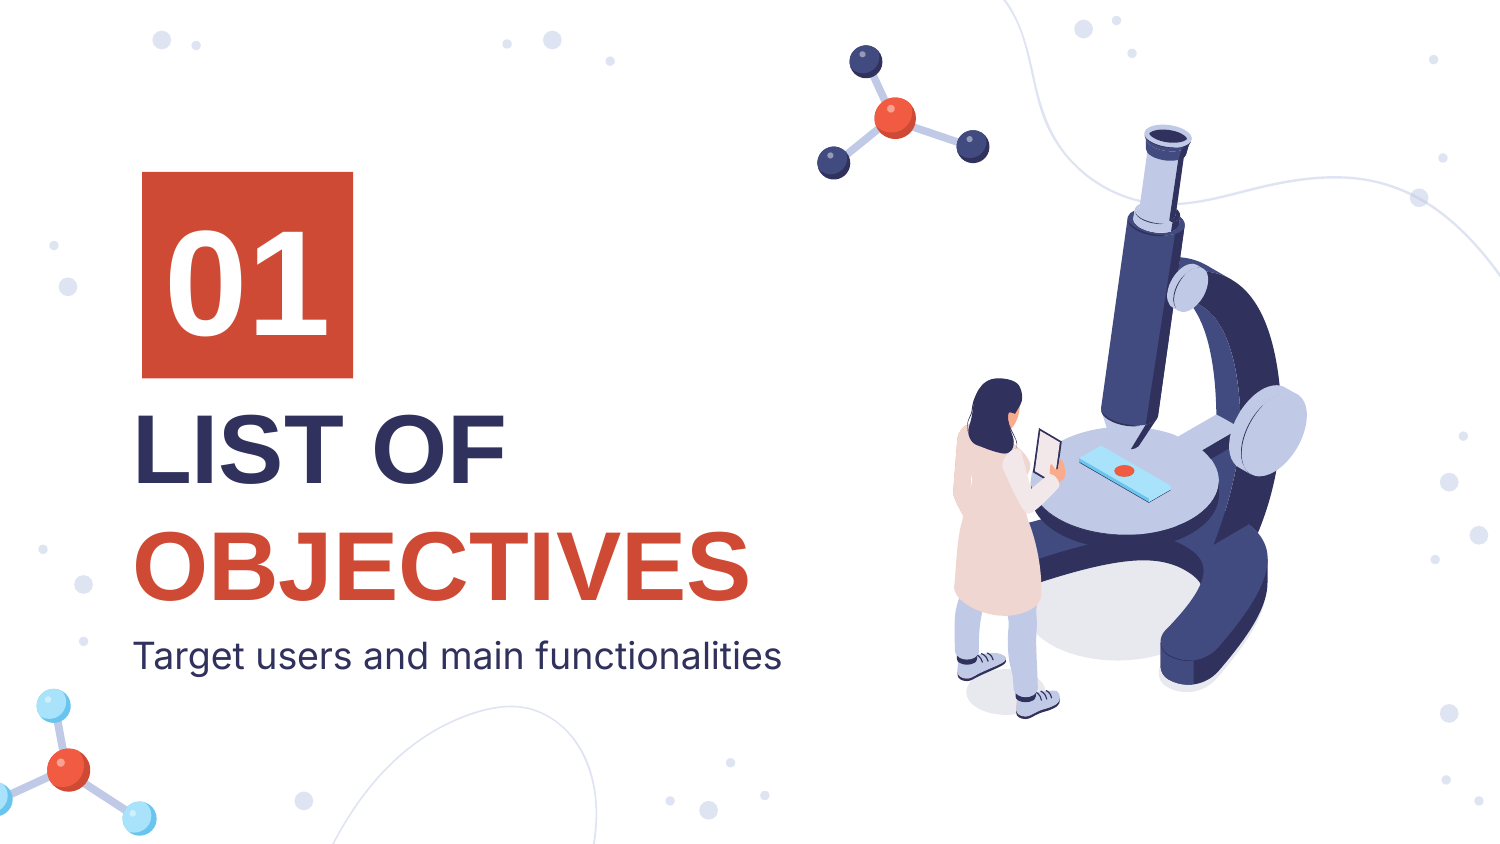

01
# LIST OF OBJECTIVES
Target users and main functionalities